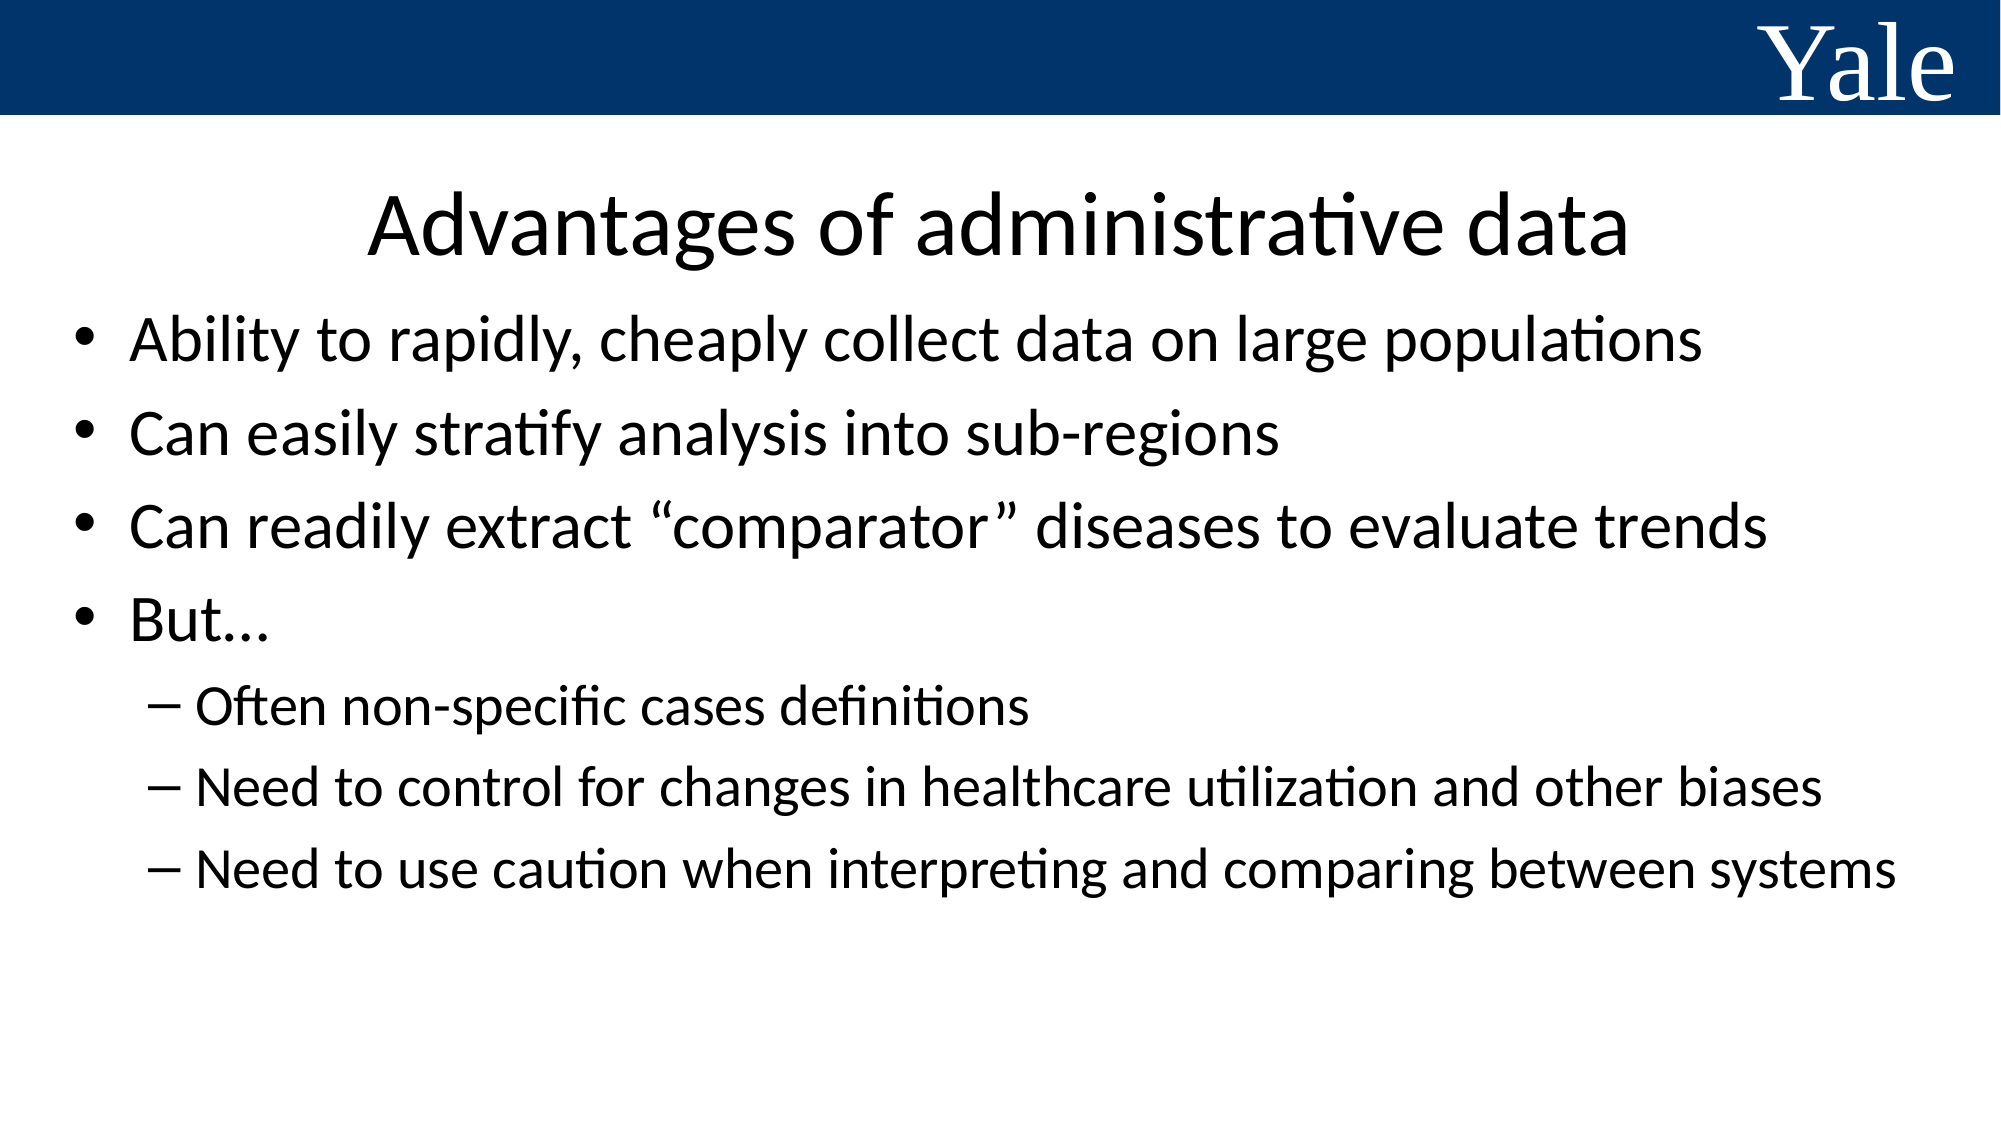

# Advantages of administrative data
Ability to rapidly, cheaply collect data on large populations
Can easily stratify analysis into sub-regions
Can readily extract “comparator” diseases to evaluate trends
But…
Often non-specific cases definitions
Need to control for changes in healthcare utilization and other biases
Need to use caution when interpreting and comparing between systems